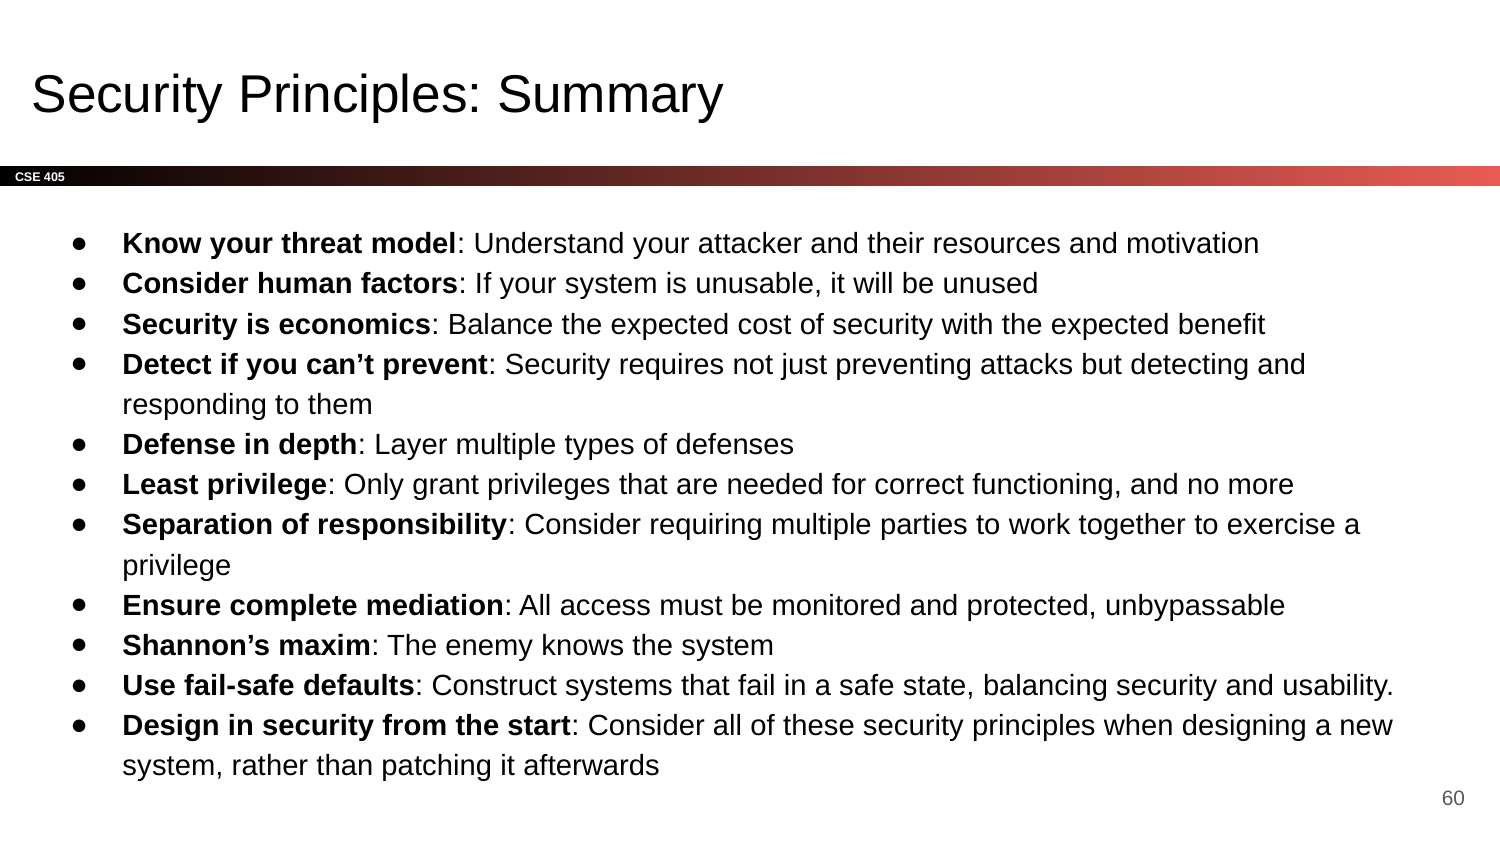

# Security Principles: Summary
Know your threat model: Understand your attacker and their resources and motivation
Consider human factors: If your system is unusable, it will be unused
Security is economics: Balance the expected cost of security with the expected benefit
Detect if you can’t prevent: Security requires not just preventing attacks but detecting and responding to them
Defense in depth: Layer multiple types of defenses
Least privilege: Only grant privileges that are needed for correct functioning, and no more
Separation of responsibility: Consider requiring multiple parties to work together to exercise a privilege
Ensure complete mediation: All access must be monitored and protected, unbypassable
Shannon’s maxim: The enemy knows the system
Use fail-safe defaults: Construct systems that fail in a safe state, balancing security and usability.
Design in security from the start: Consider all of these security principles when designing a new system, rather than patching it afterwards
60